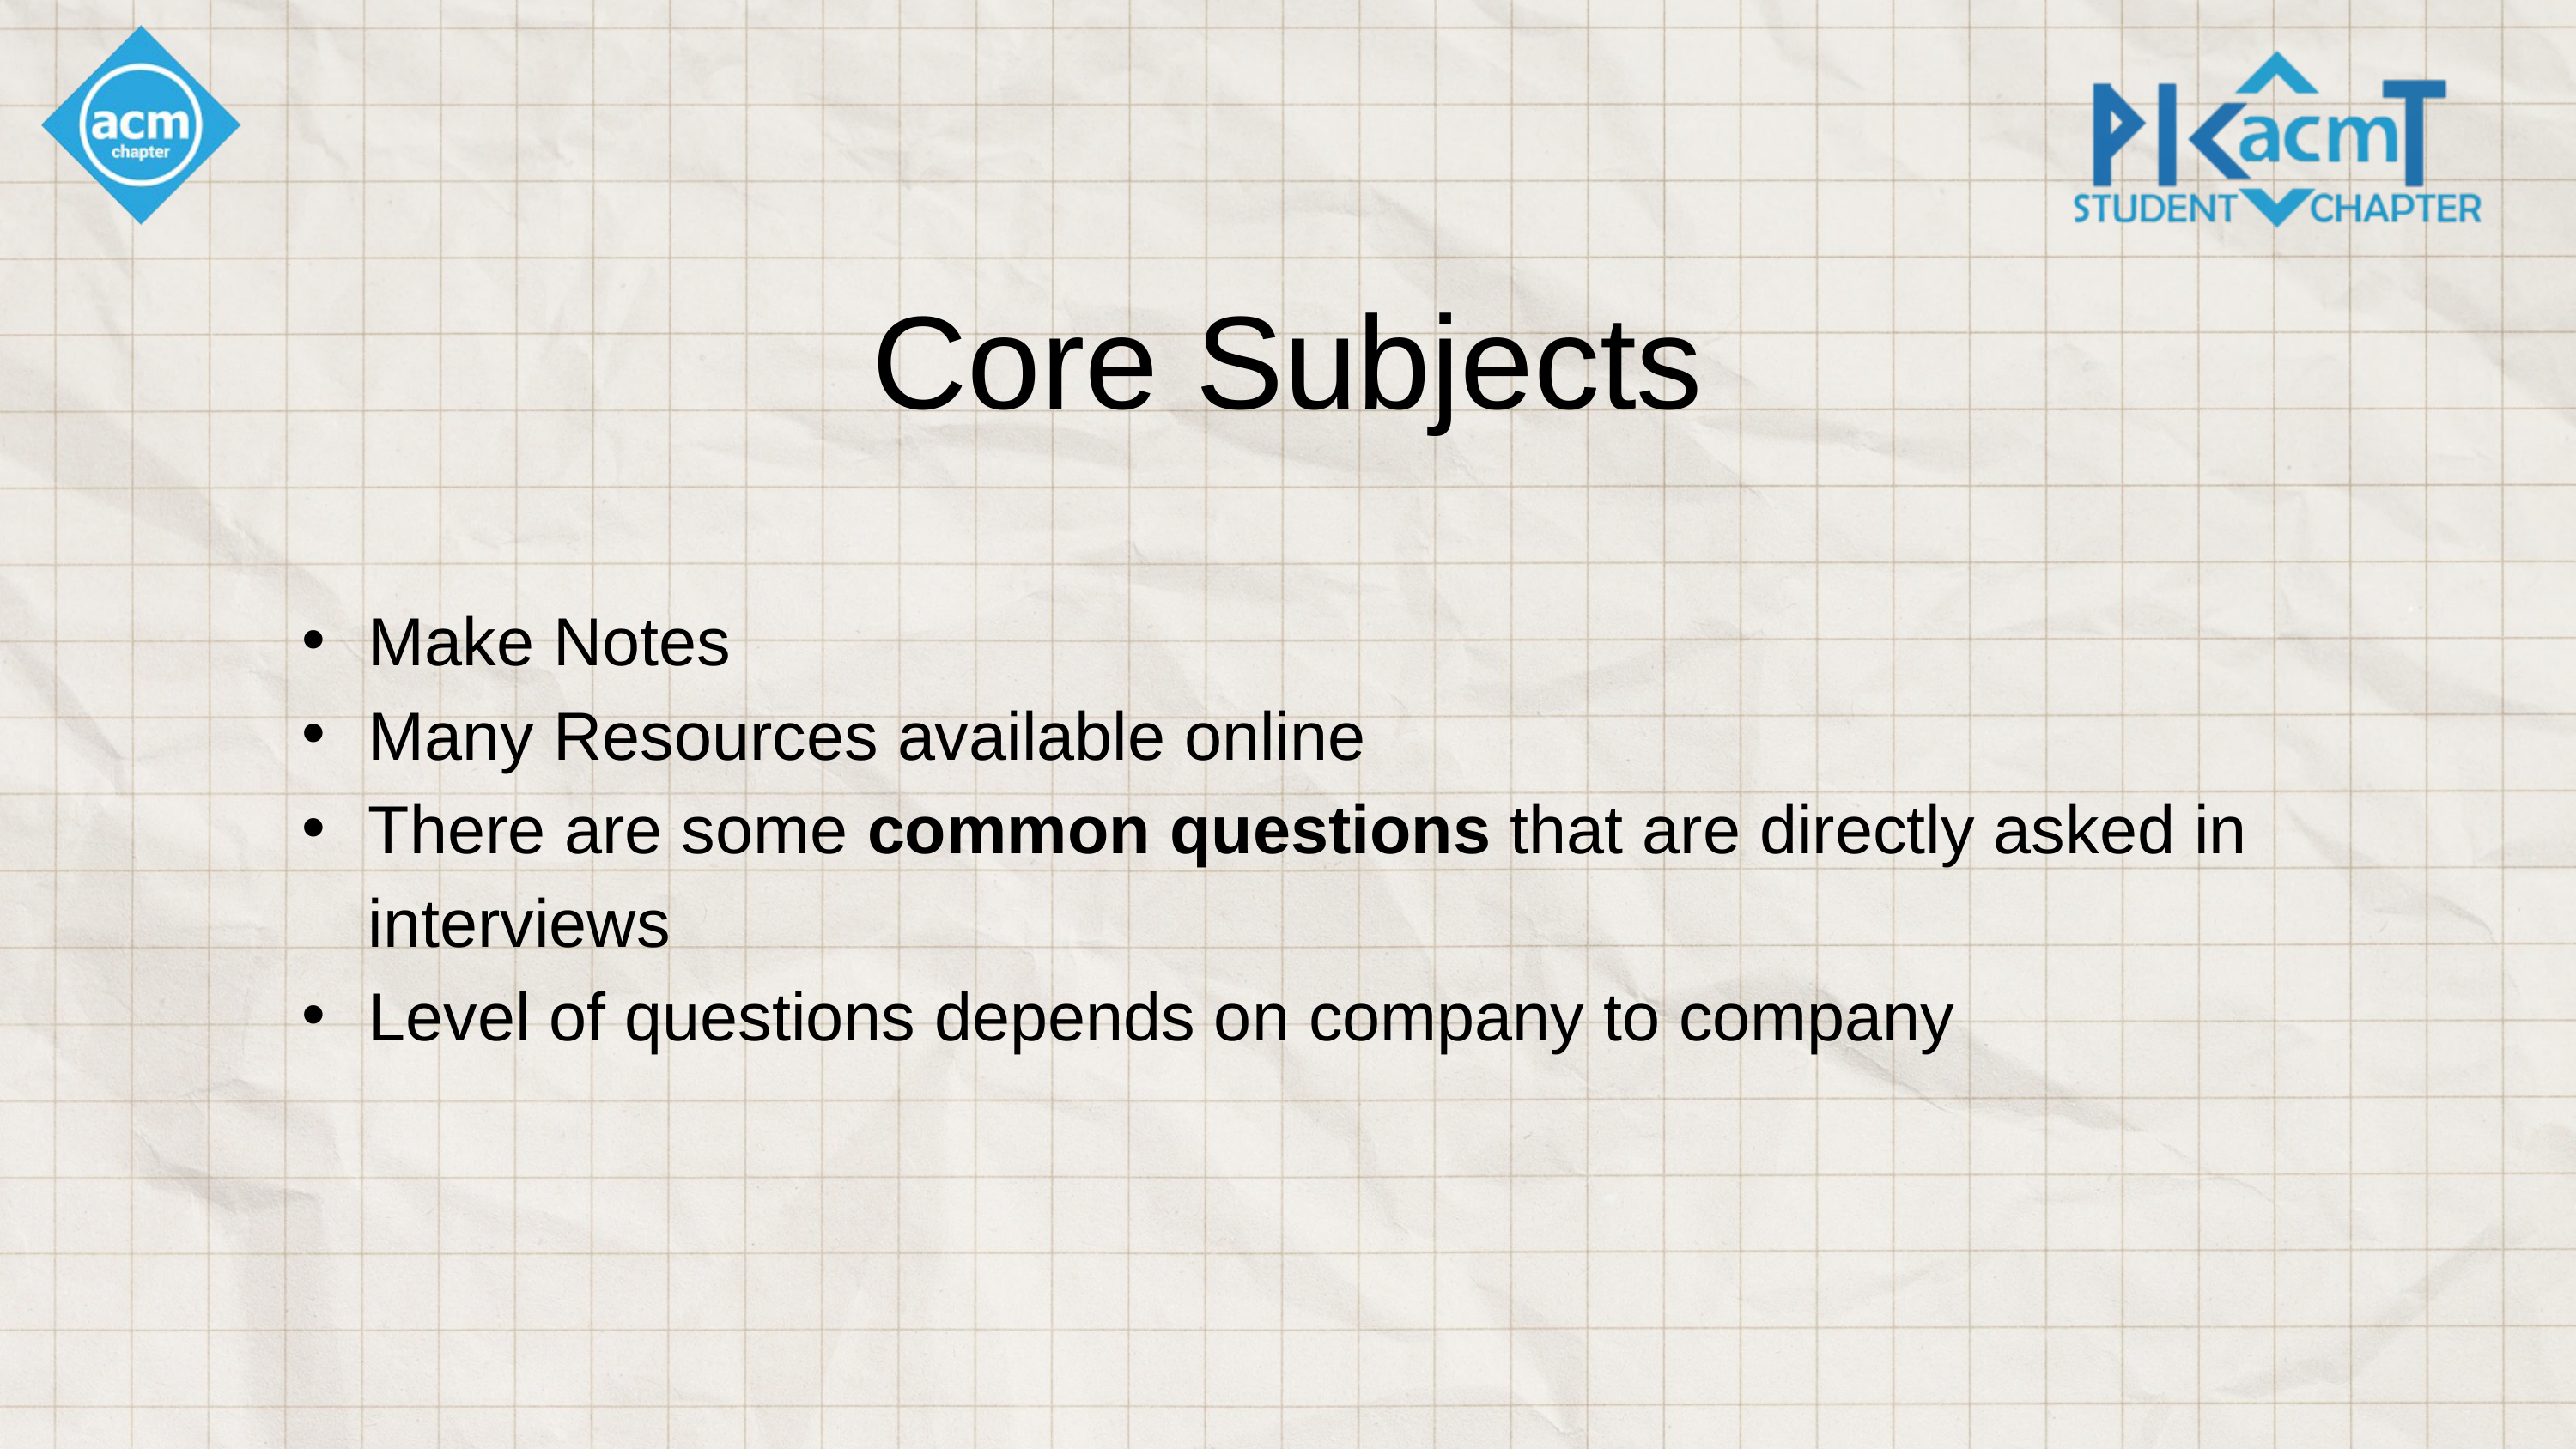

Core Subjects

Make Notes
Many Resources available online
There are some common questions that are directly asked in interviews
Level of questions depends on company to company